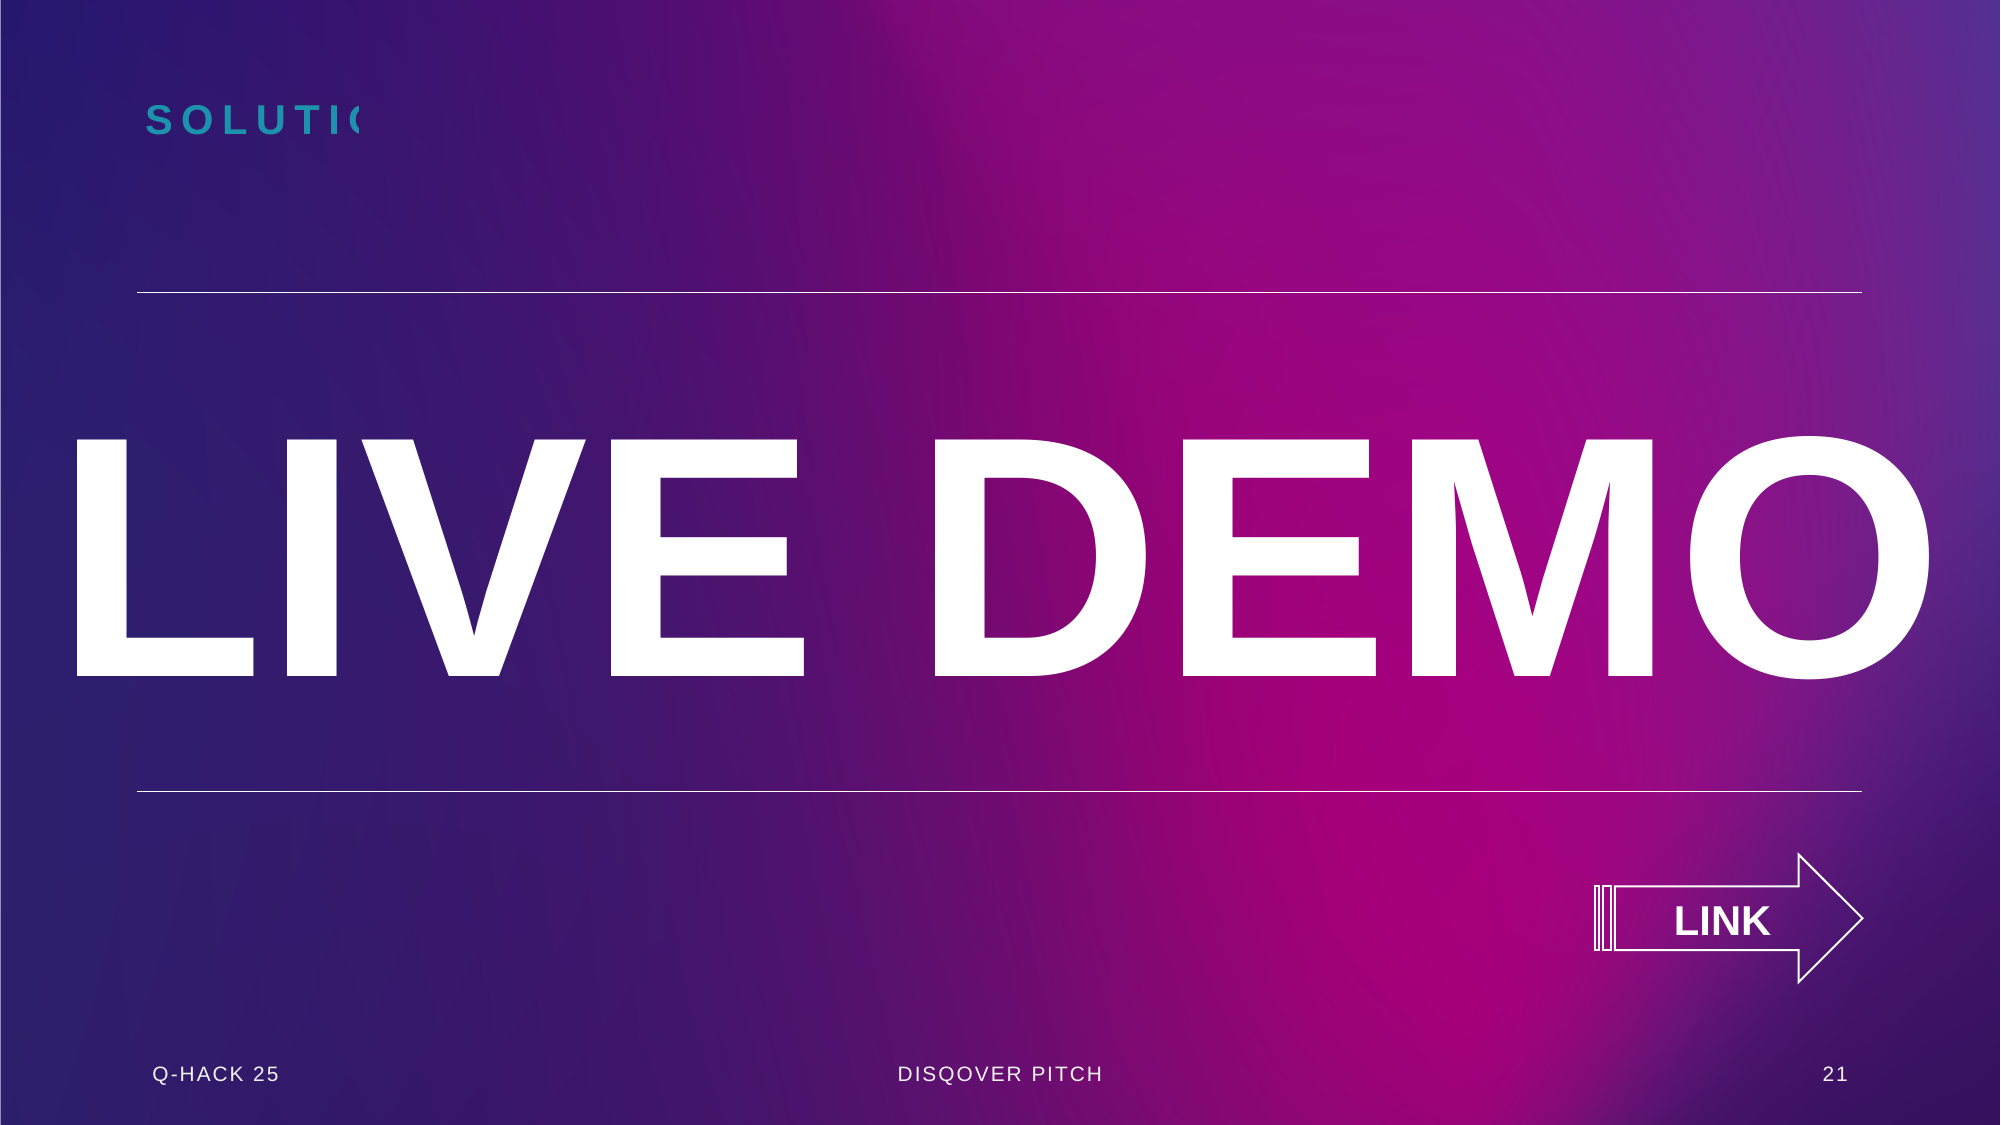

Solution

LIVE DEMO
LINK
Q-Hack 25
disQover Pitch
21